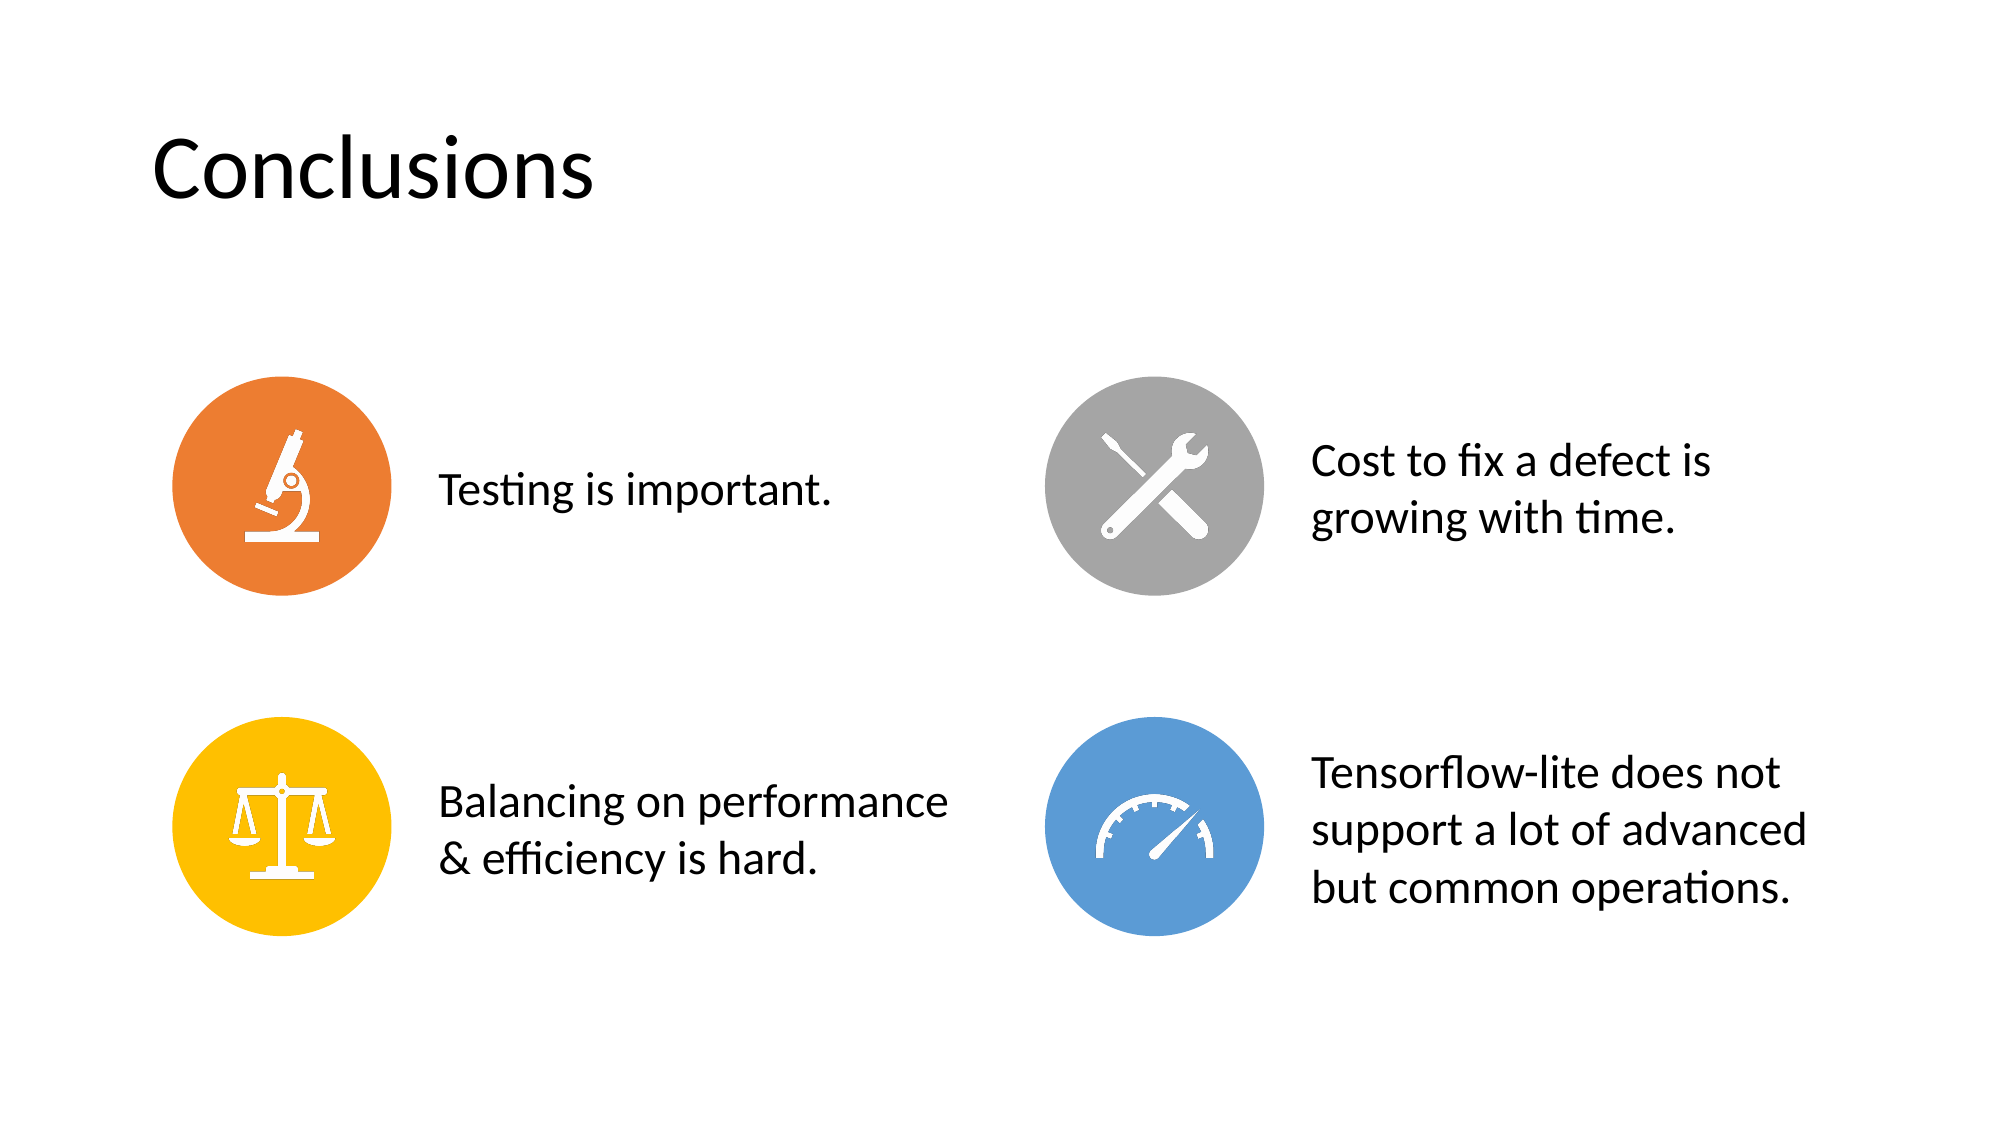

# Conclusions
Testing is important.
Cost to fix a defect is growing with time.
Balancing on performance & efficiency is hard.
Tensorflow-lite does not support a lot of advanced but common operations.